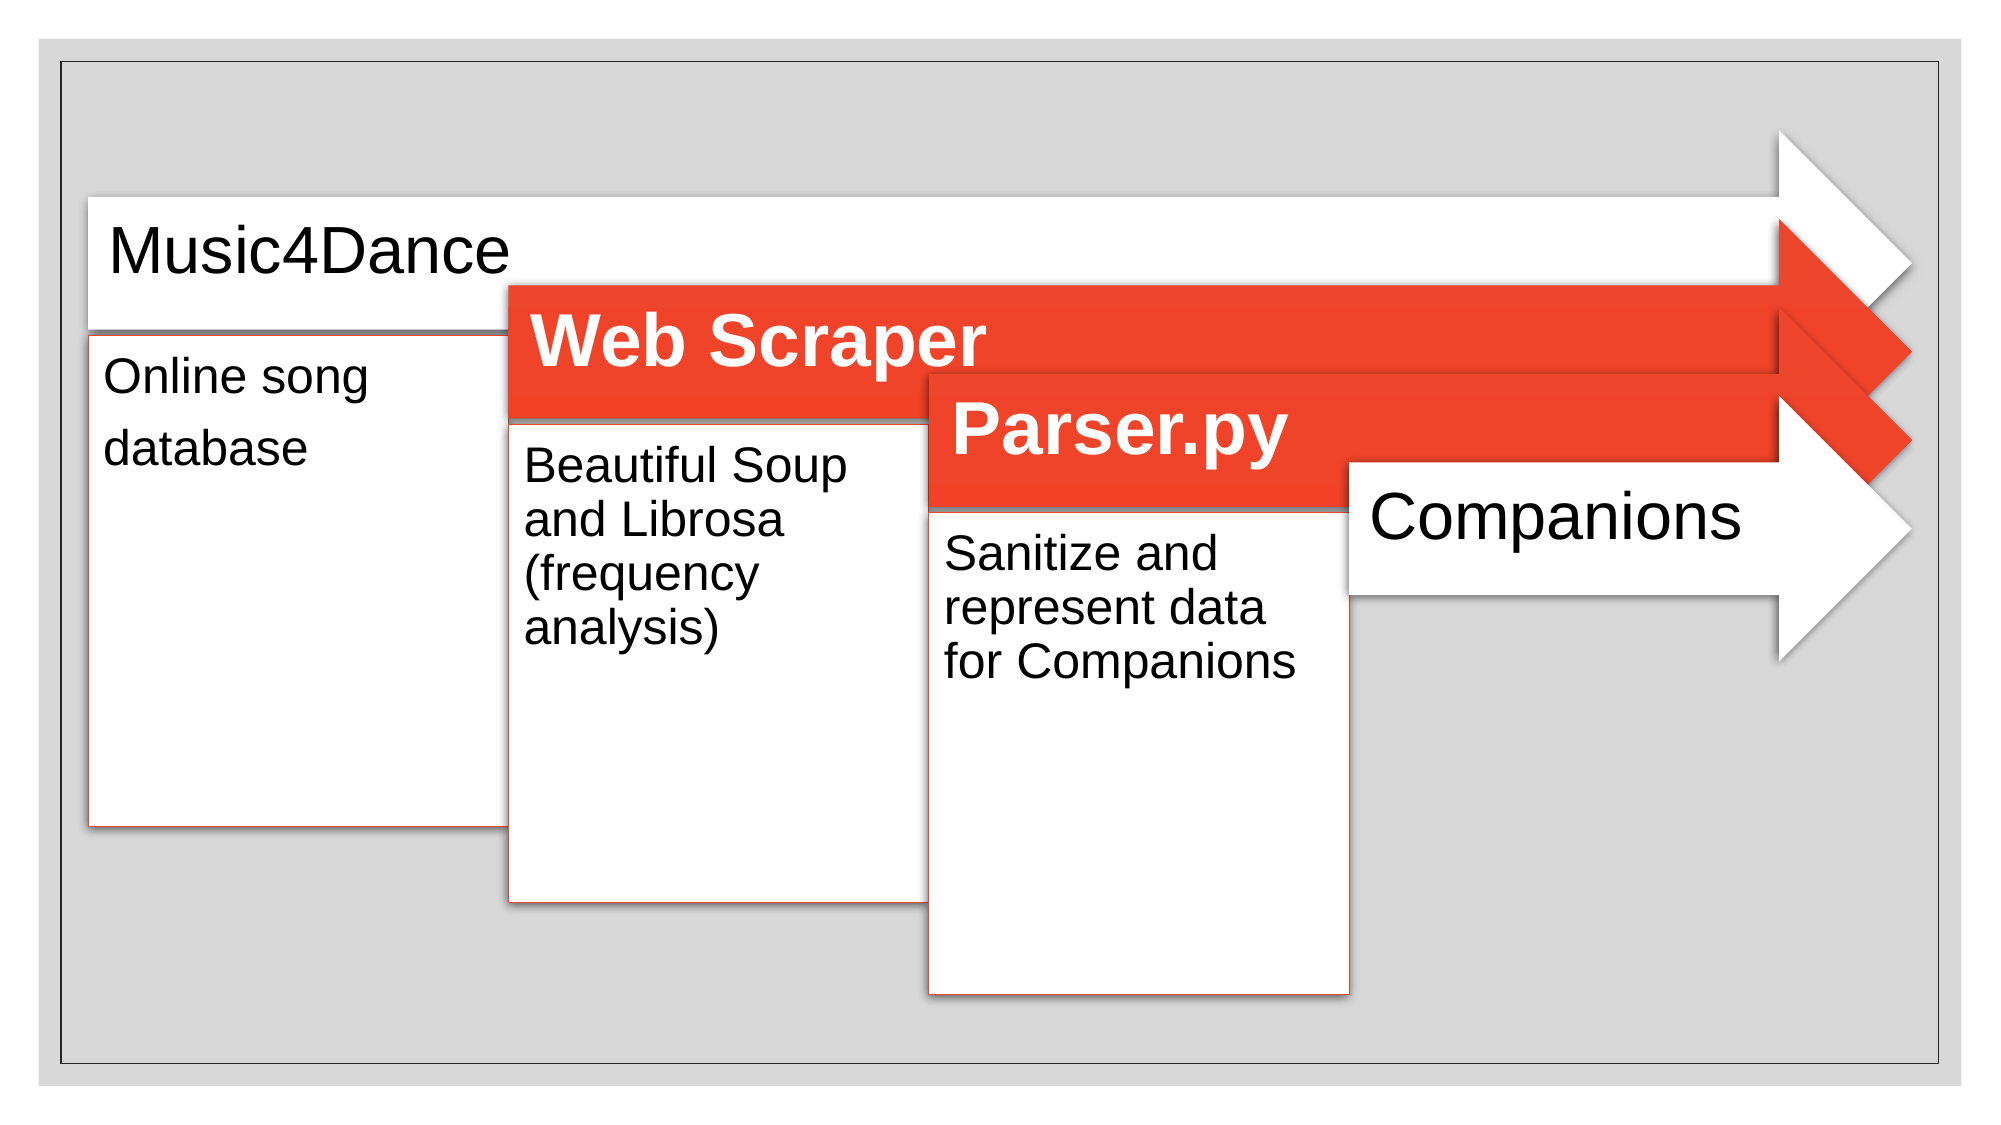

Music4Dance
Online song
database
Web Scraper
Beautiful Soup and Librosa (frequency analysis)
Parser.py
Sanitize and represent data for Companions
Companions